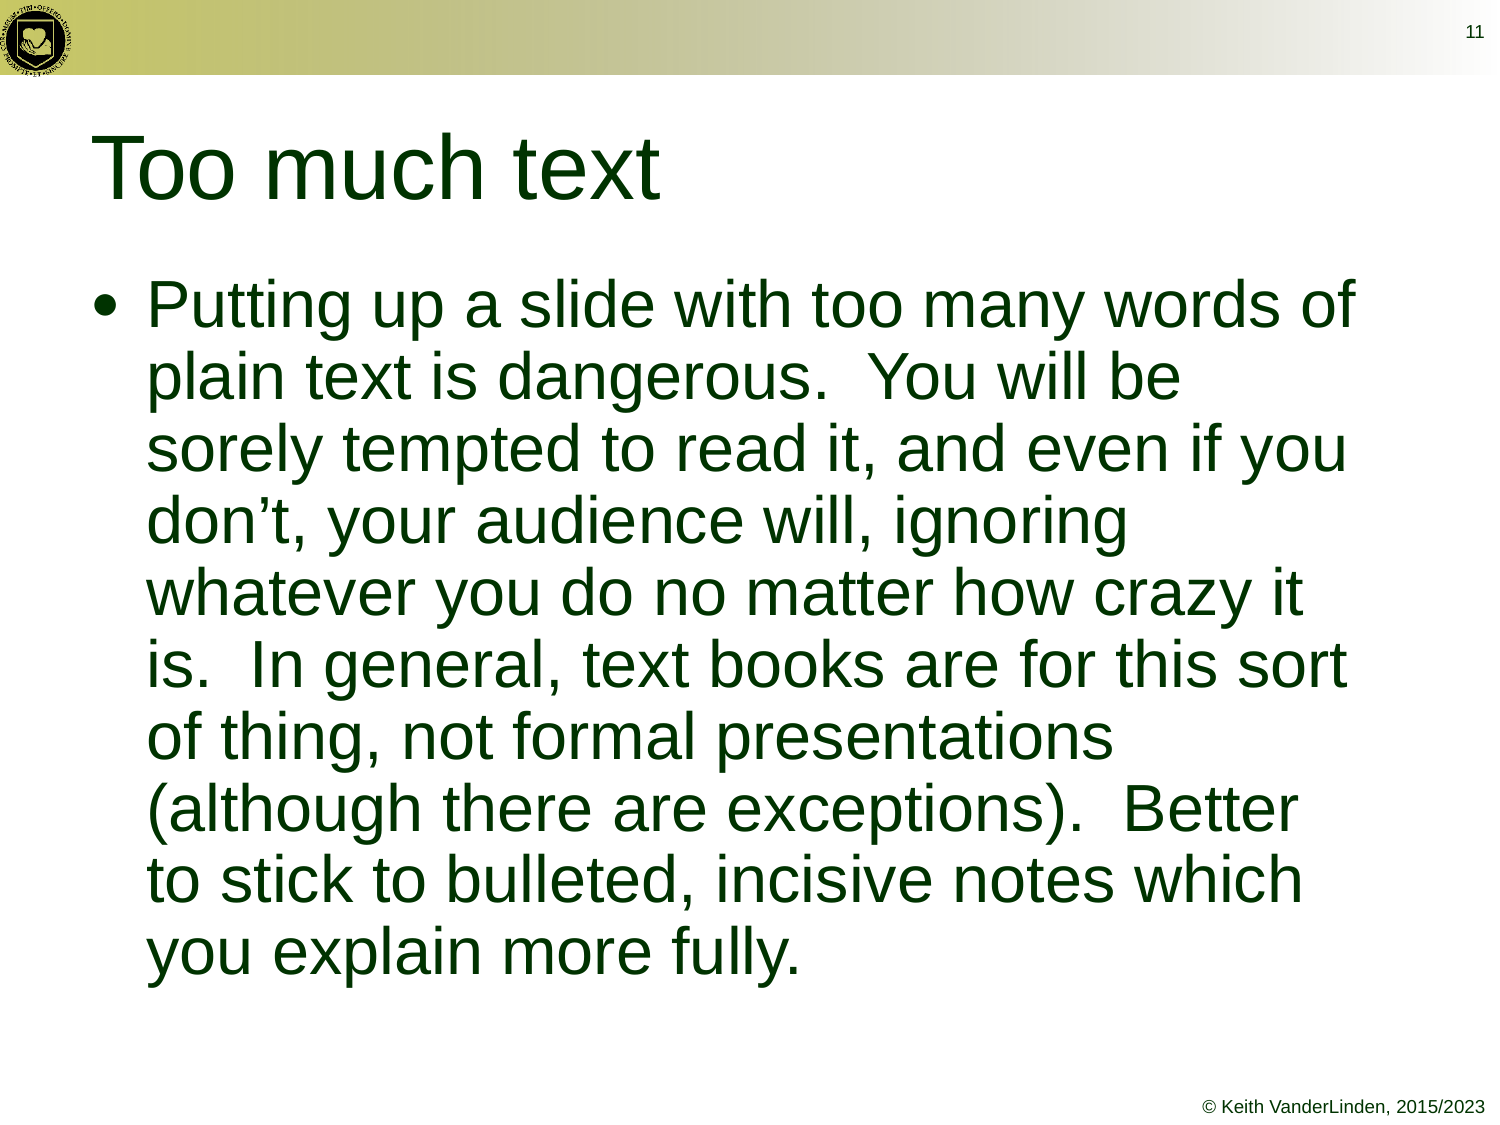

11
# Too much text
Putting up a slide with too many words of plain text is dangerous.  You will be sorely tempted to read it, and even if you don’t, your audience will, ignoring whatever you do no matter how crazy it is.  In general, text books are for this sort of thing, not formal presentations (although there are exceptions).  Better to stick to bulleted, incisive notes which you explain more fully.